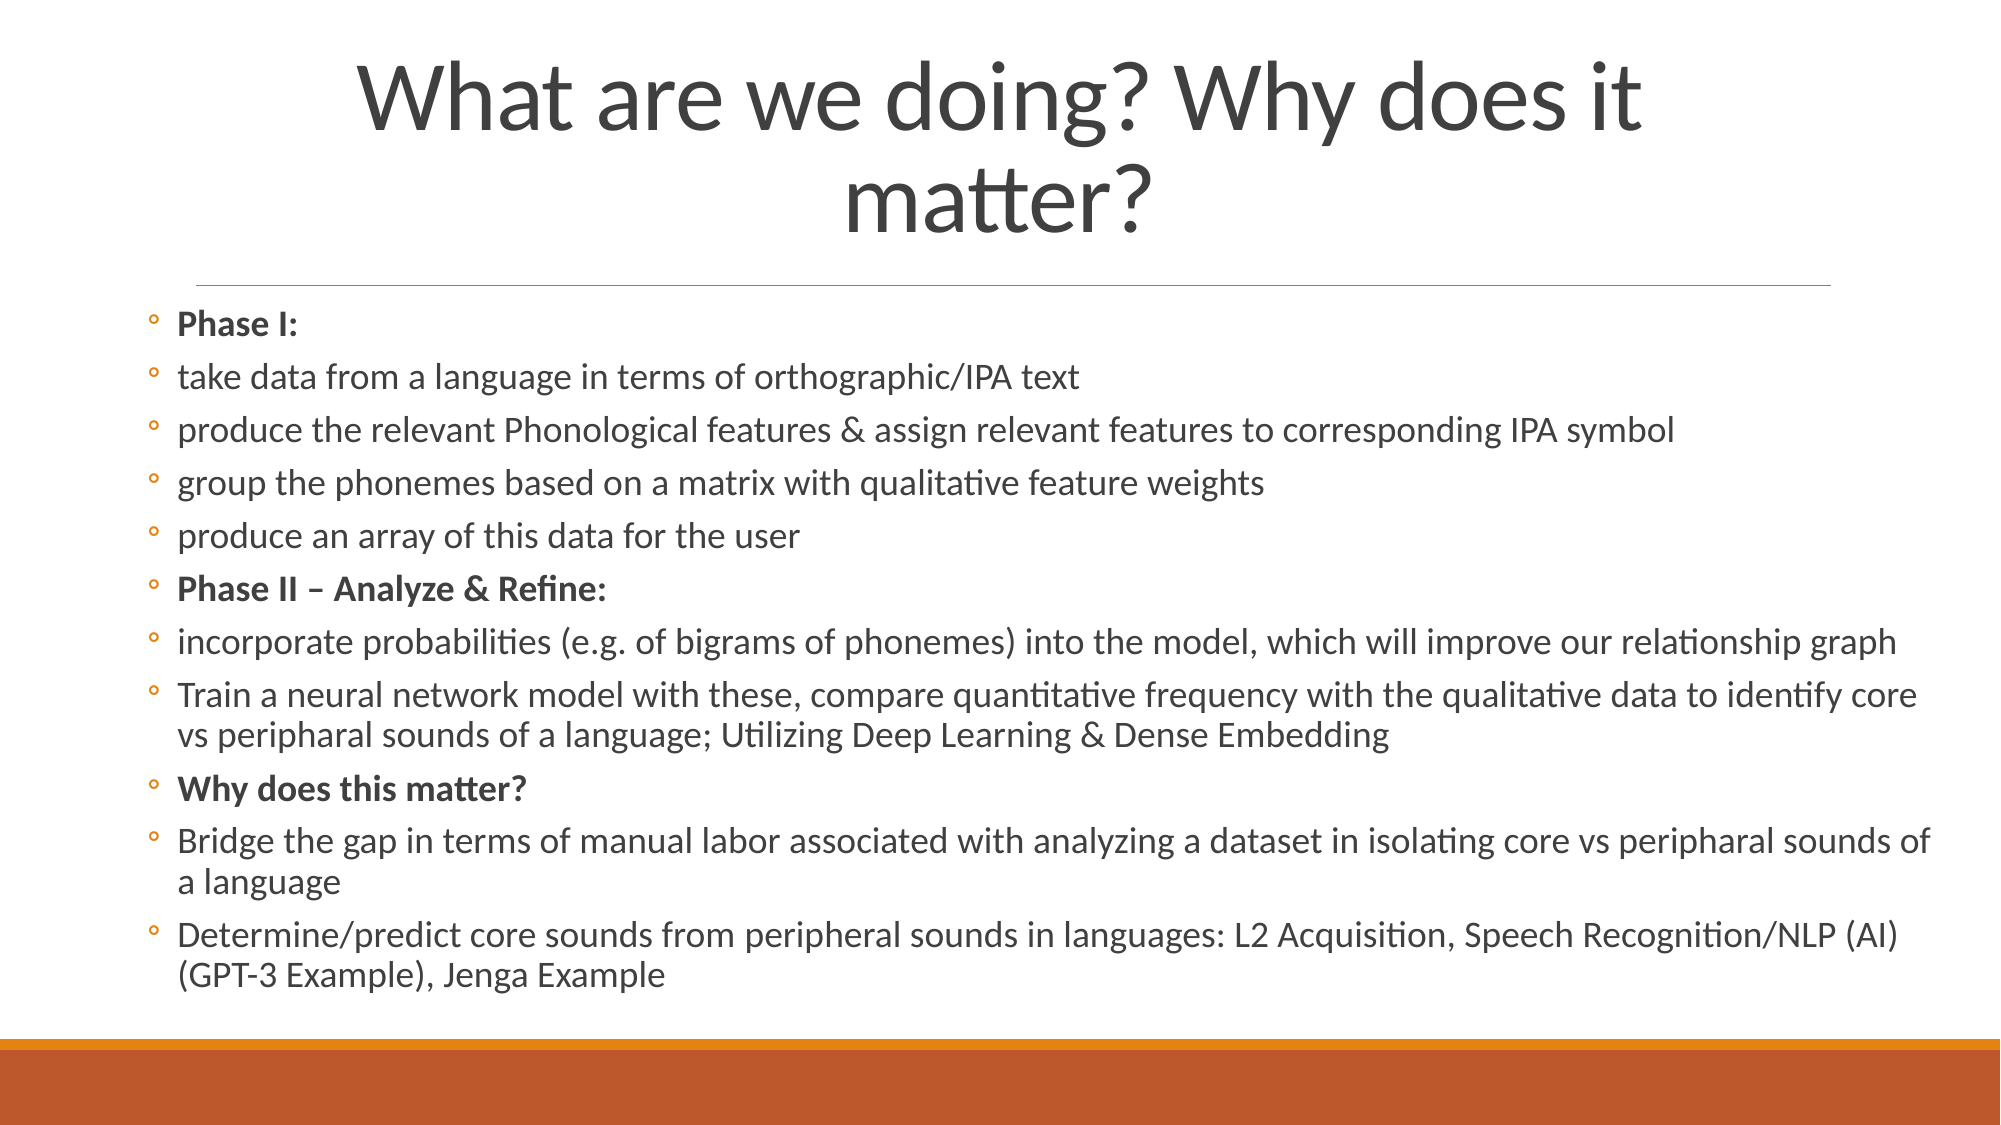

# What are we doing? Why does it matter?

Phase I:
take data from a language in terms of orthographic/IPA text
produce the relevant Phonological features & assign relevant features to corresponding IPA symbol
group the phonemes based on a matrix with qualitative feature weights
produce an array of this data for the user
Phase II – Analyze & Refine:
incorporate probabilities (e.g. of bigrams of phonemes) into the model, which will improve our relationship graph
Train a neural network model with these, compare quantitative frequency with the qualitative data to identify core vs peripharal sounds of a language; Utilizing Deep Learning & Dense Embedding
Why does this matter?
Bridge the gap in terms of manual labor associated with analyzing a dataset in isolating core vs peripharal sounds of a language
Determine/predict core sounds from peripheral sounds in languages: L2 Acquisition, Speech Recognition/NLP (AI) (GPT-3 Example), Jenga Example